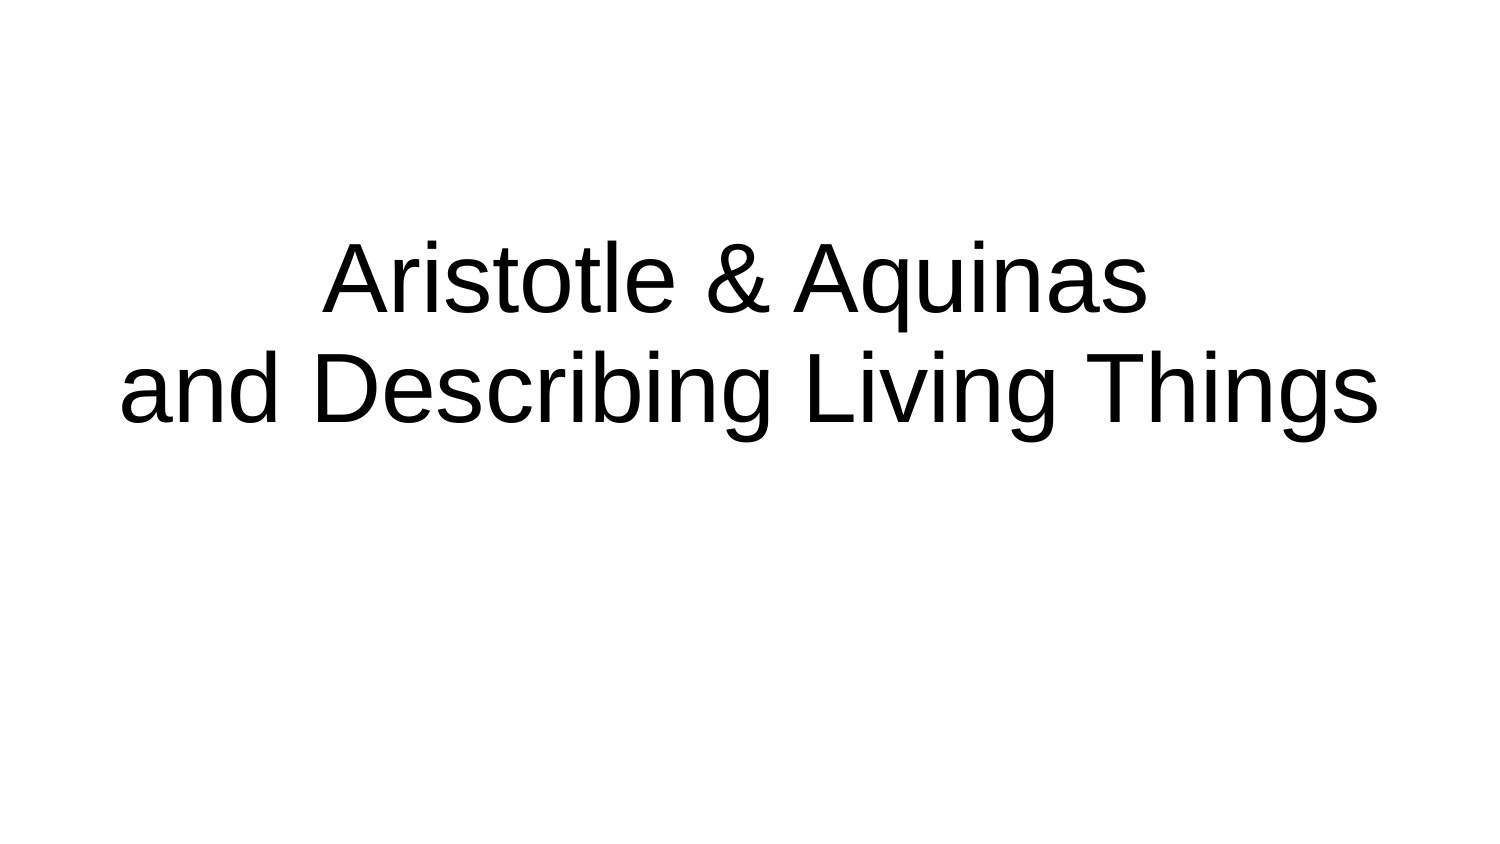

# Aristotle & Aquinas
and Describing Living Things